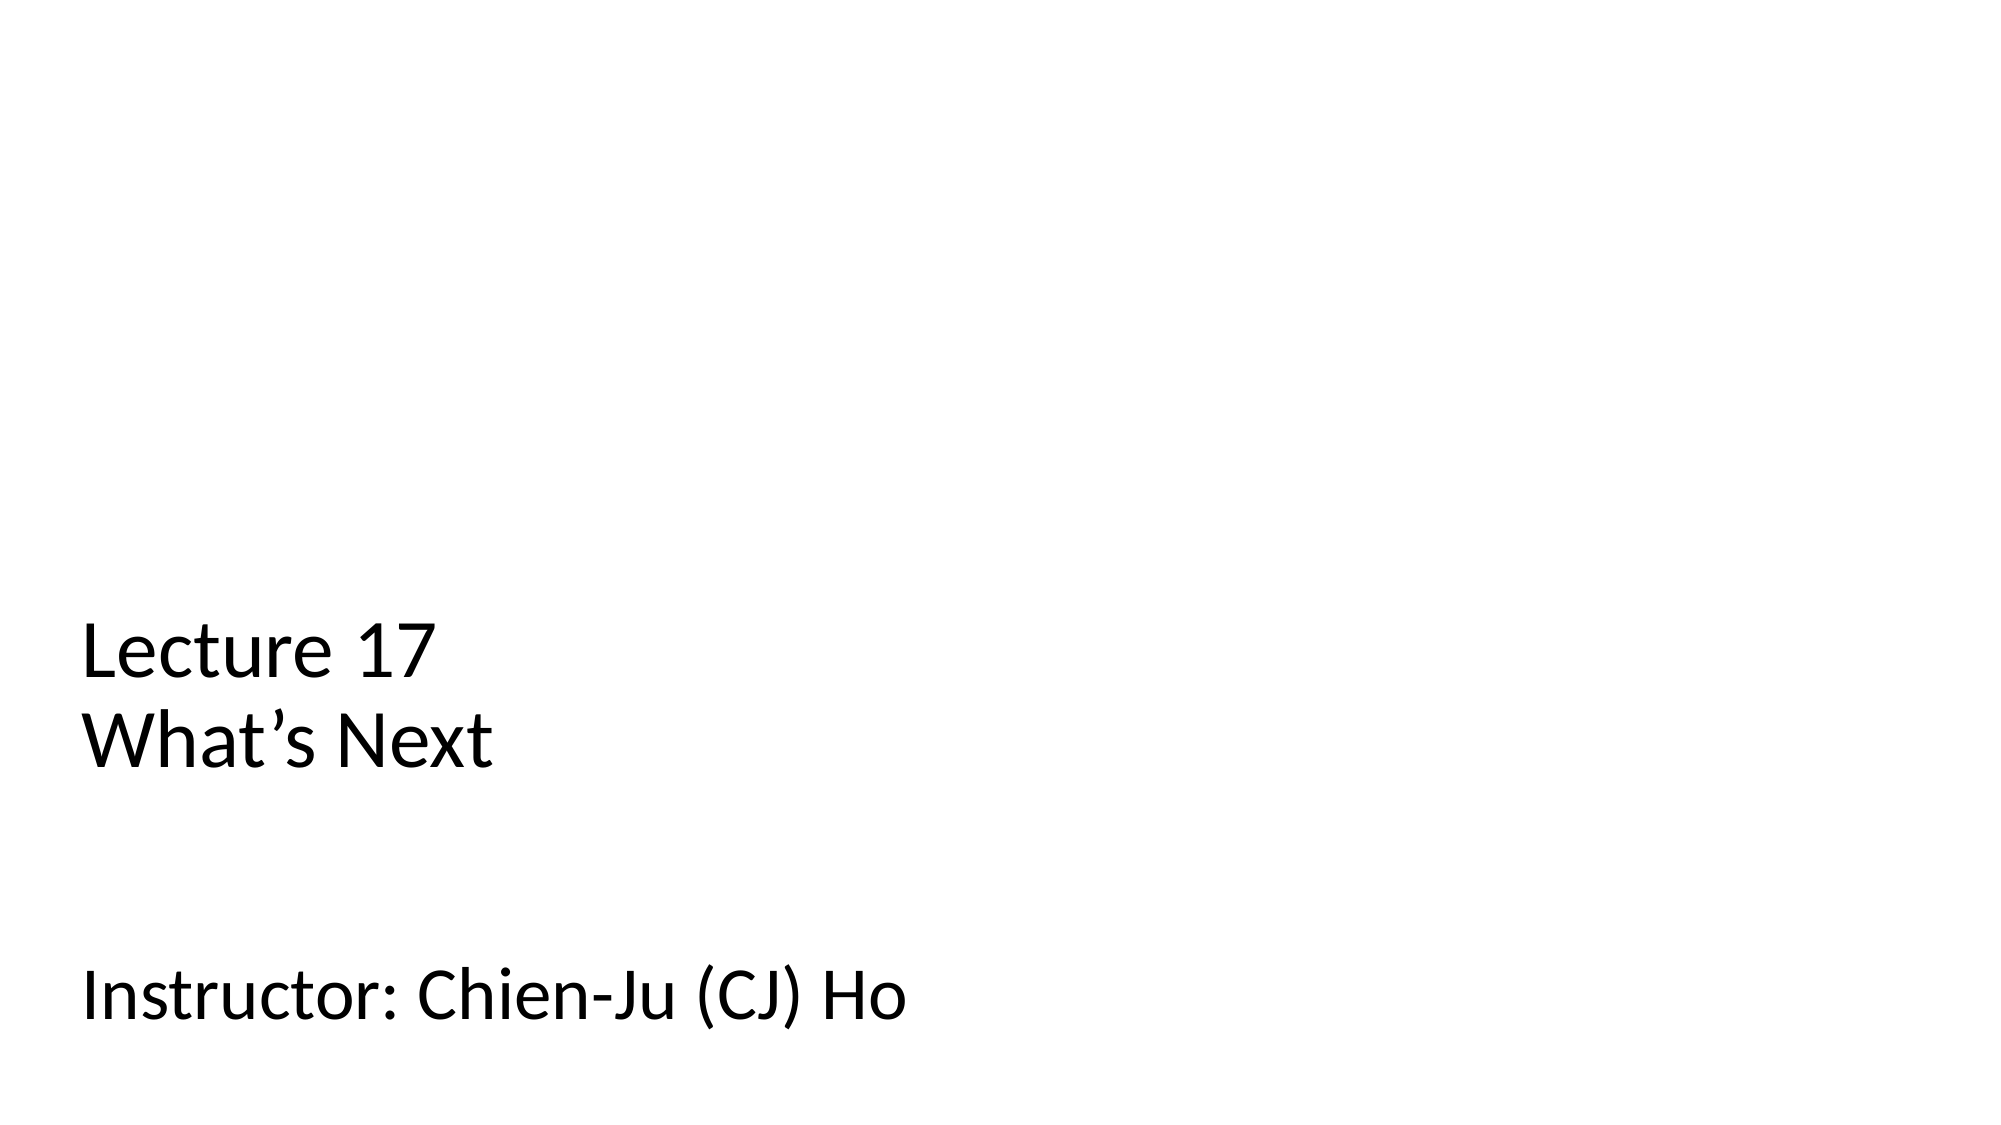

# Lecture 17 What’s Next

Instructor: Chien-Ju (CJ) Ho